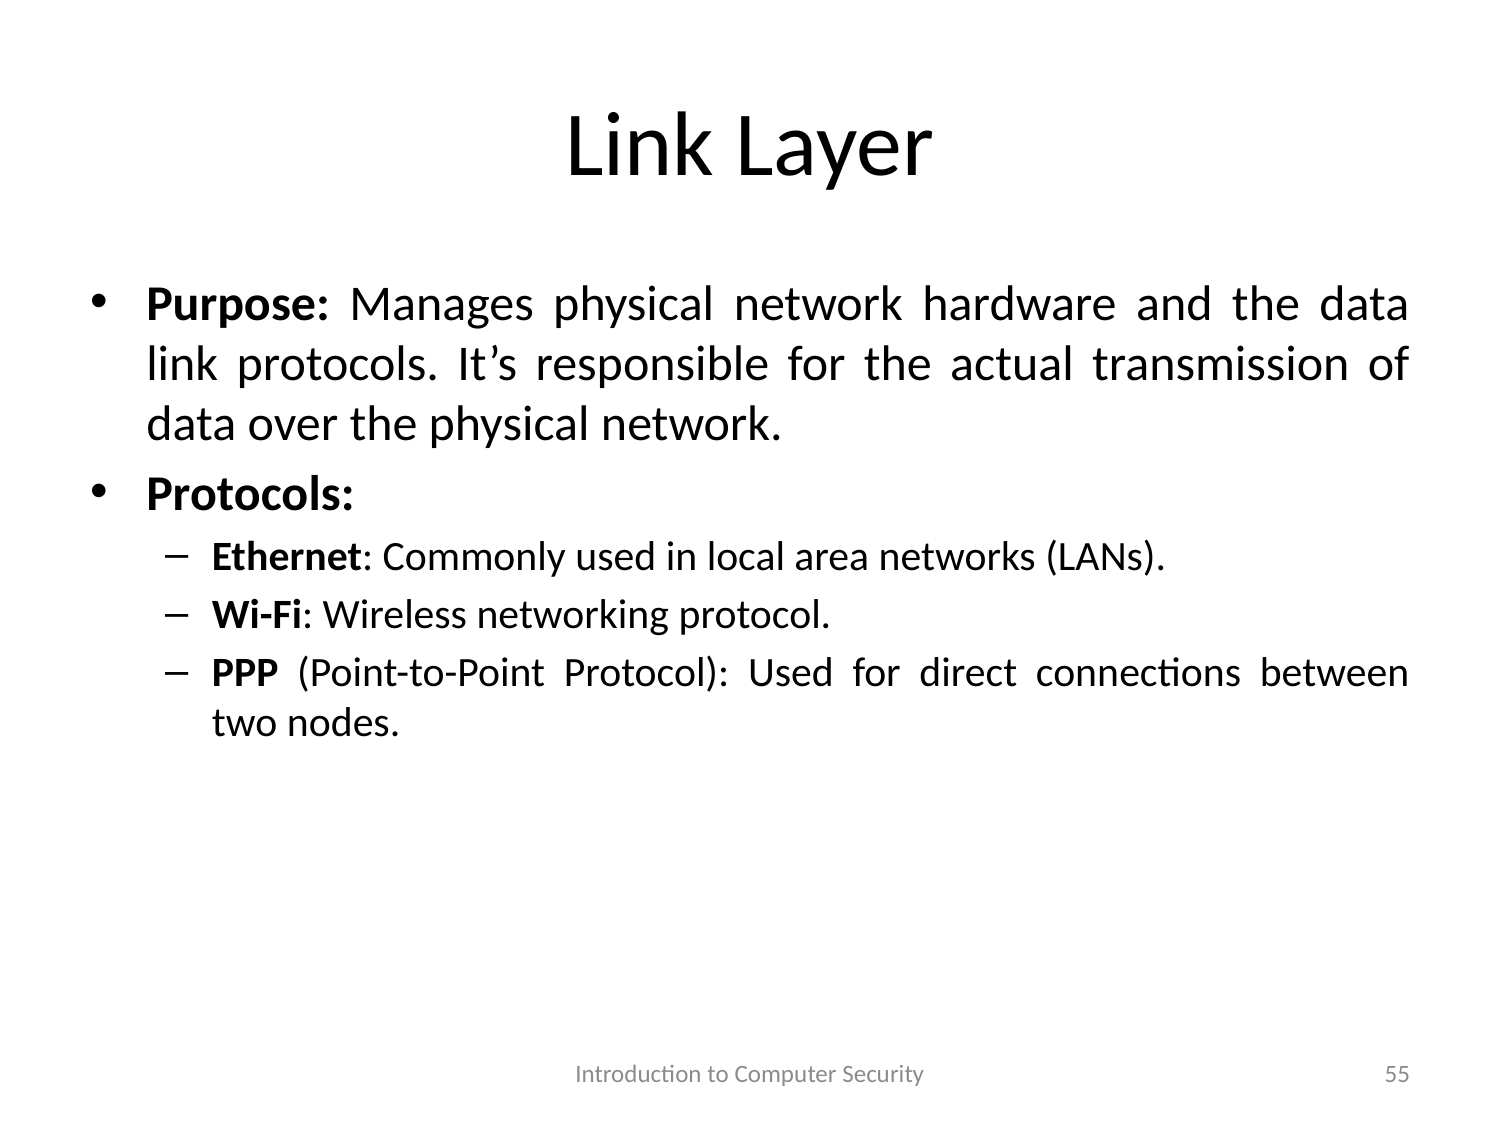

# Link Layer
Purpose: Manages physical network hardware and the data link protocols. It’s responsible for the actual transmission of data over the physical network.
Protocols:
Ethernet: Commonly used in local area networks (LANs).
Wi-Fi: Wireless networking protocol.
PPP (Point-to-Point Protocol): Used for direct connections between two nodes.

Introduction to Computer Security
55